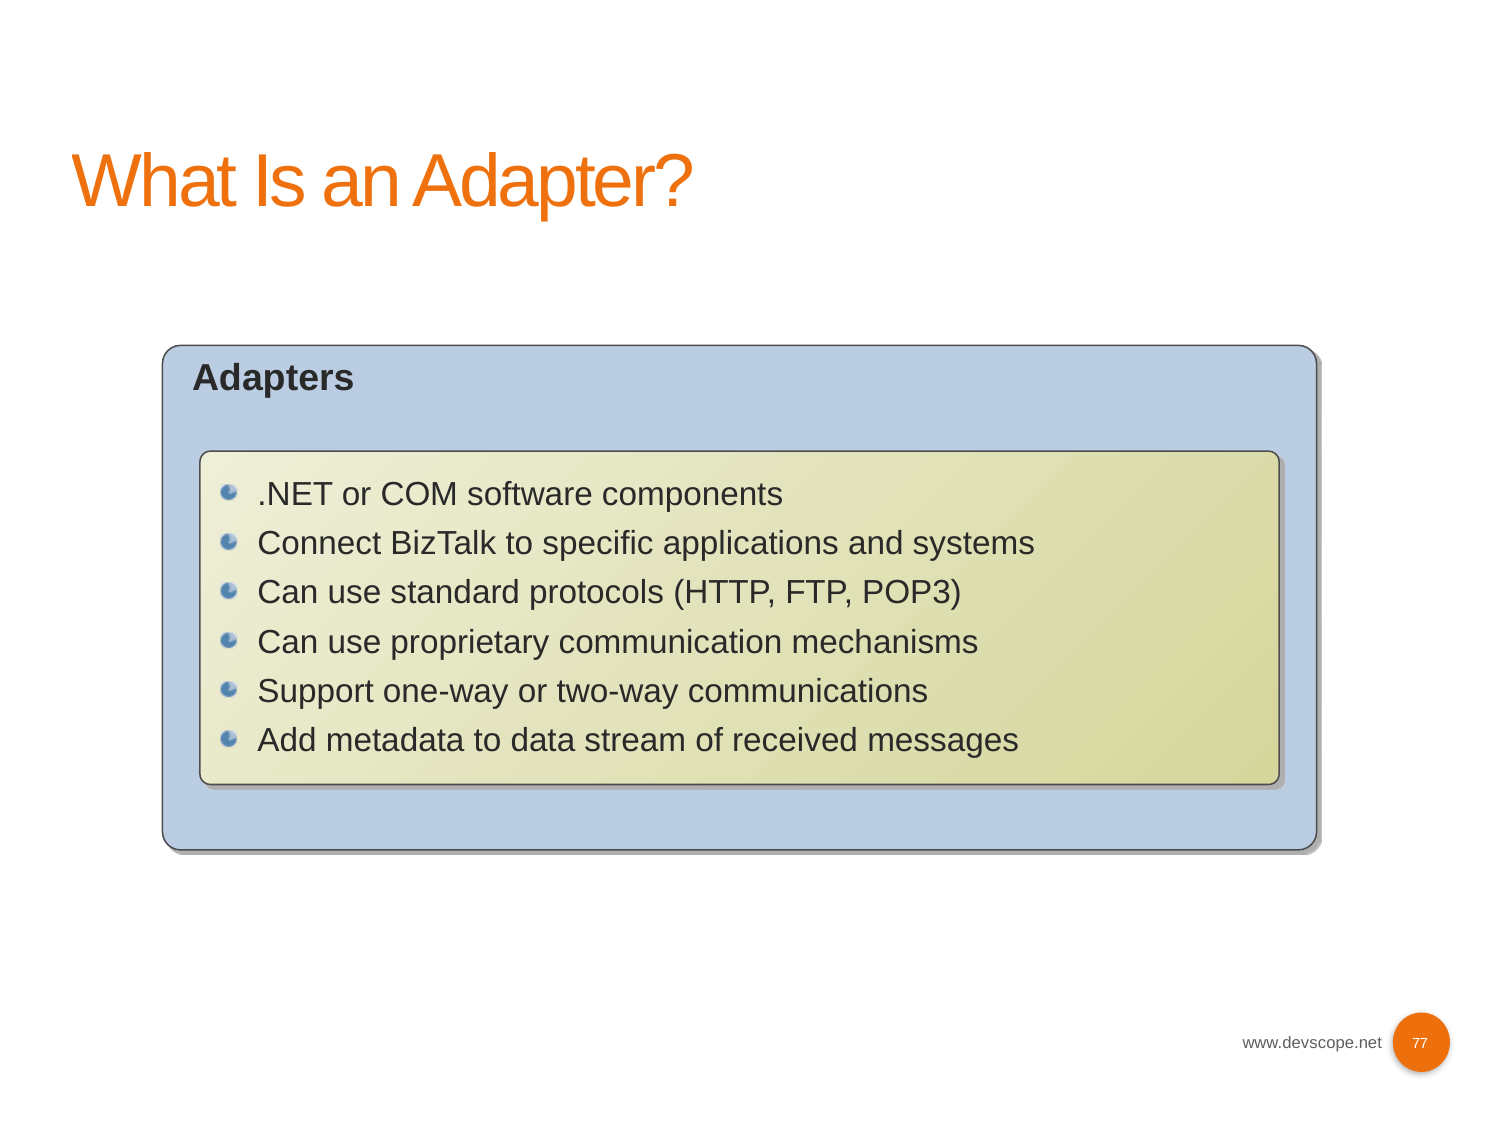

# What Is an Adapter?
Adapters
.NET or COM software components
Connect BizTalk to specific applications and systems
Can use standard protocols (HTTP, FTP, POP3)
Can use proprietary communication mechanisms
Support one-way or two-way communications
Add metadata to data stream of received messages
77
www.devscope.net